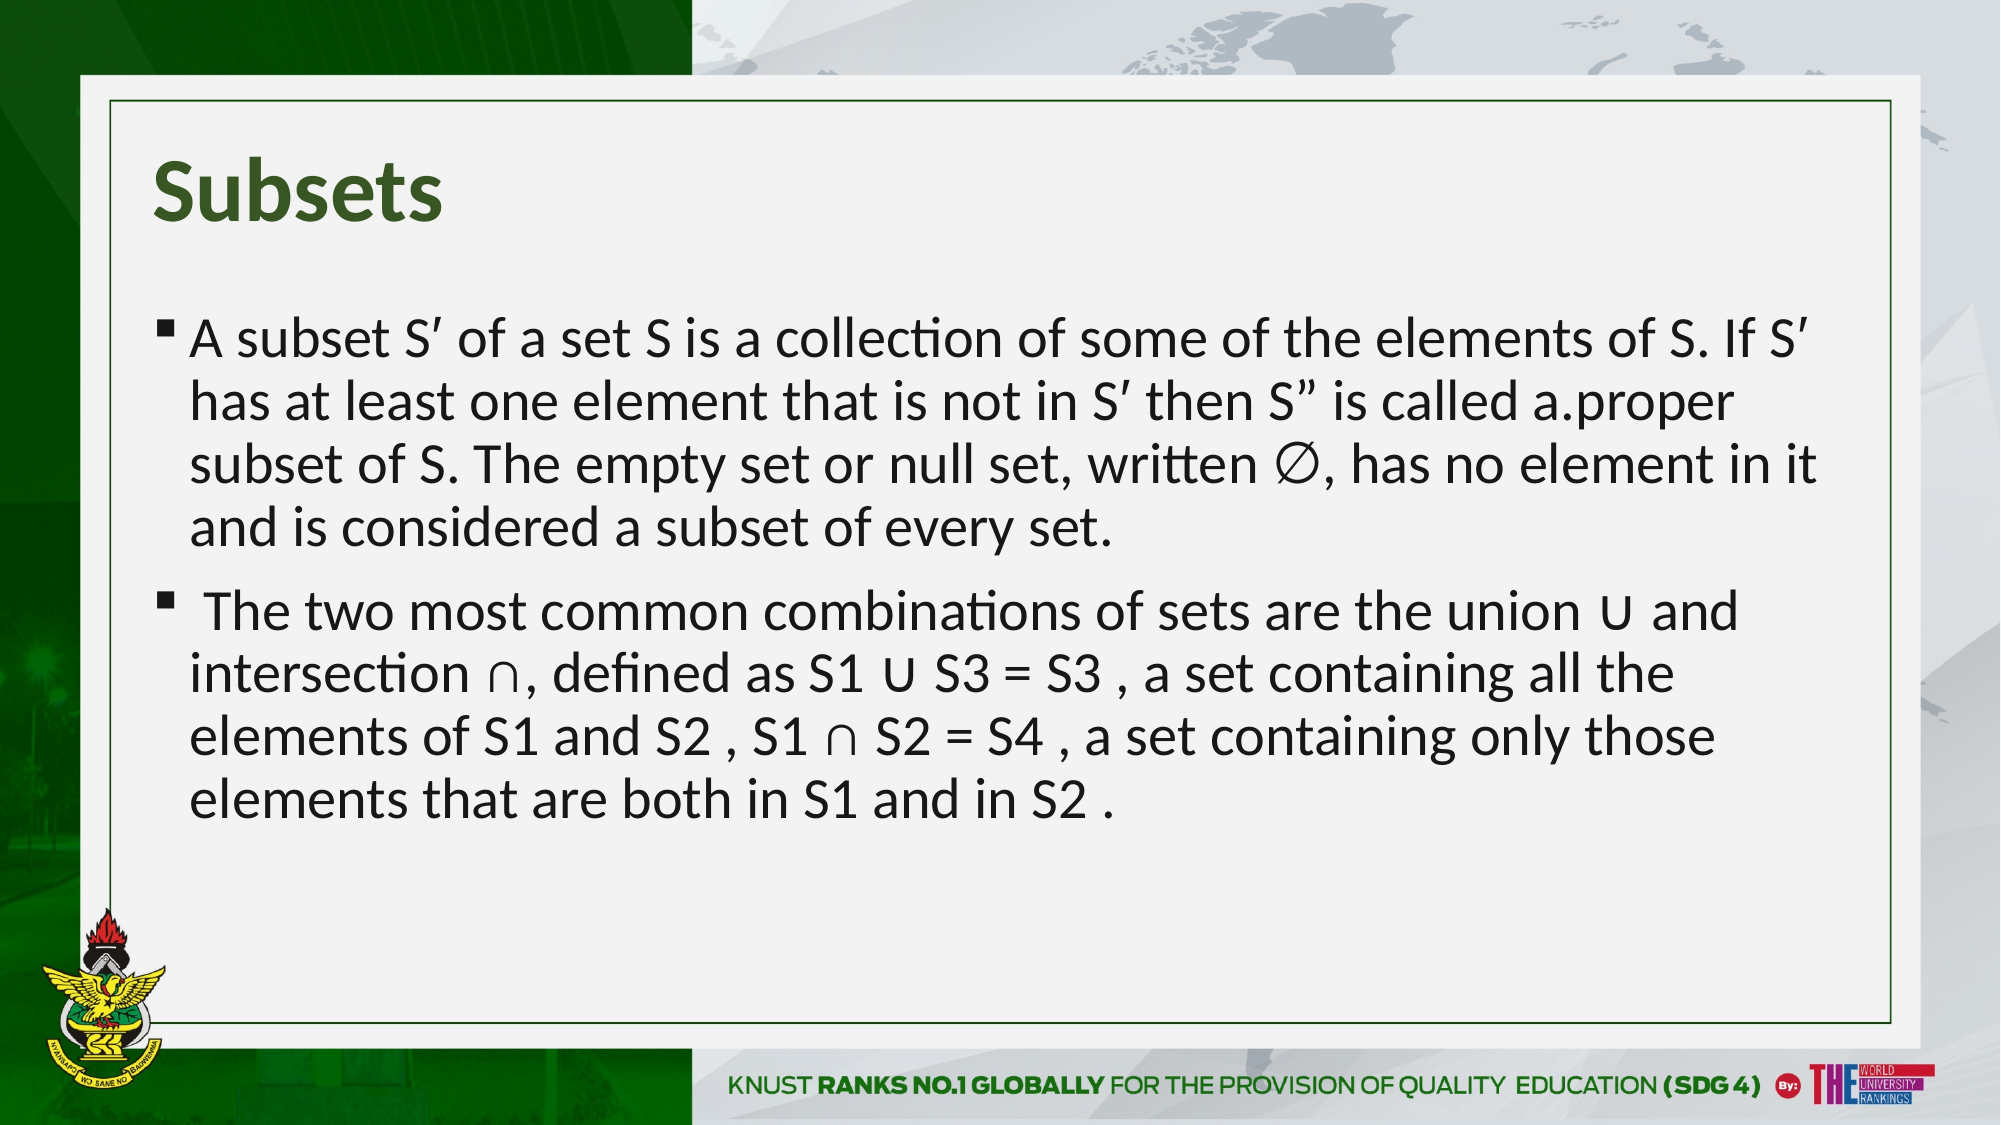

# Subsets
A subset S′ of a set S is a collection of some of the elements of S. If S′ has at least one element that is not in S′ then S” is called a.proper subset of S. The empty set or null set, written ∅, has no element in it and is considered a subset of every set.
 The two most common combinations of sets are the union ∪ and intersection ∩, defined as S1 ∪ S3 = S3 , a set containing all the elements of S1 and S2 , S1 ∩ S2 = S4 , a set containing only those elements that are both in S1 and in S2 .